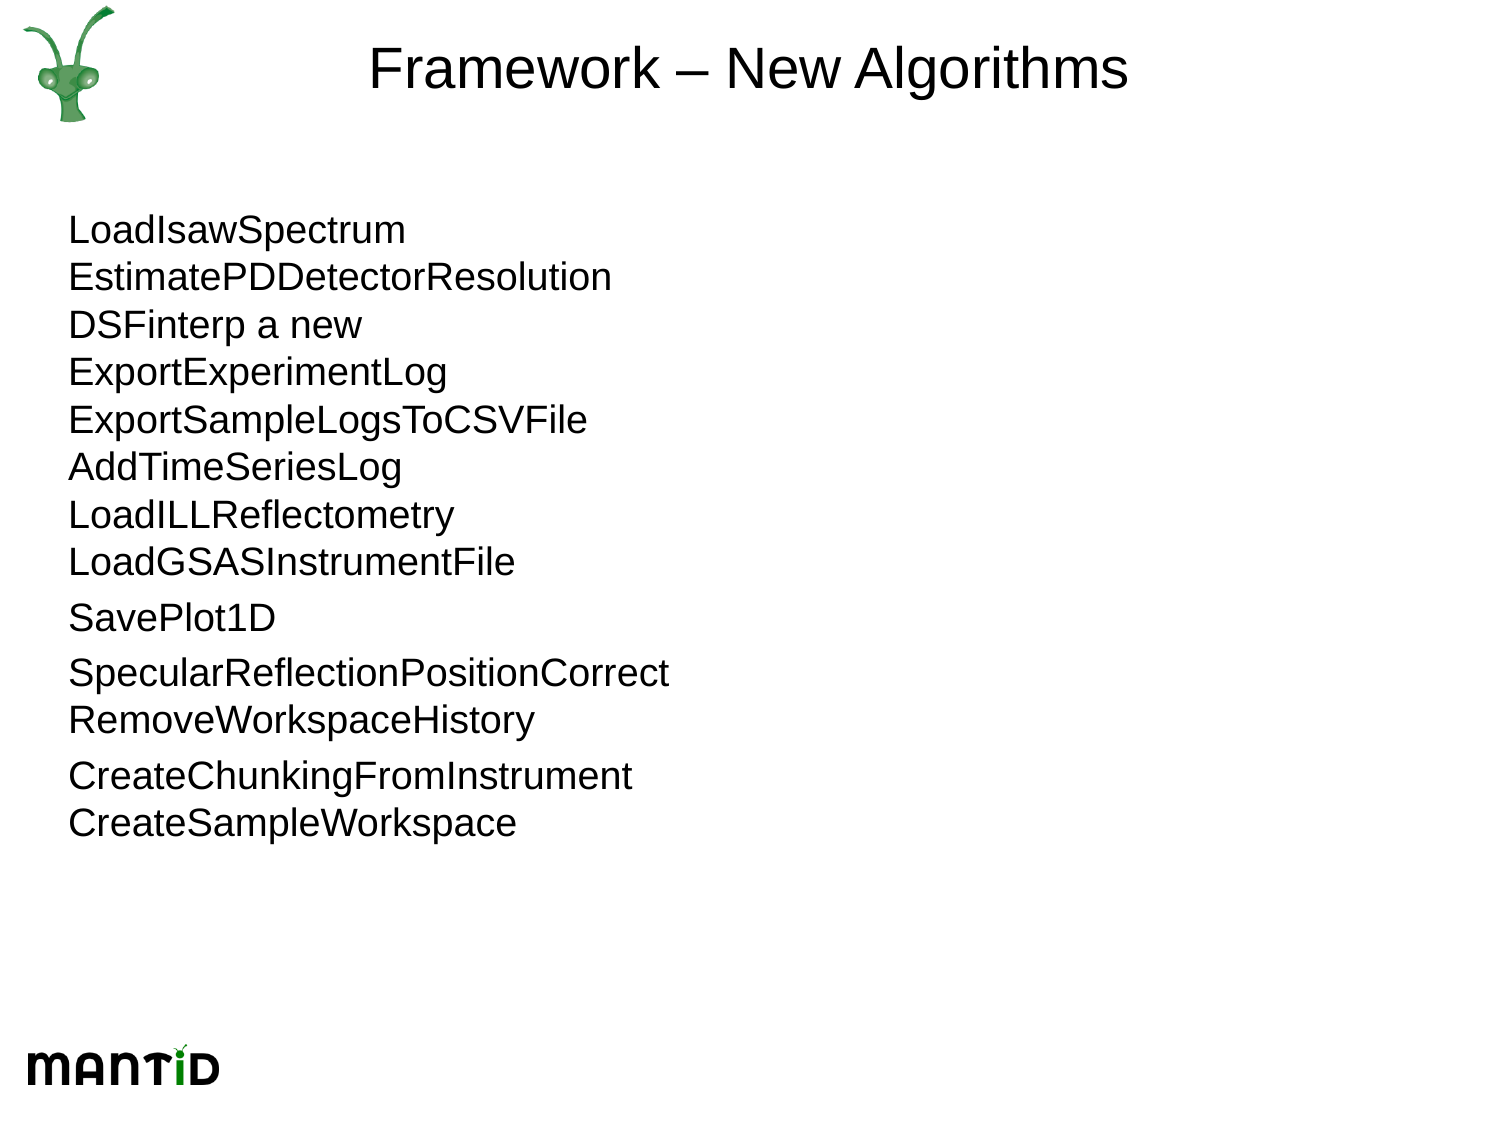

# Framework – New Algorithms
LoadIsawSpectrum EstimatePDDetectorResolution DSFinterp a new ExportExperimentLog ExportSampleLogsToCSVFile AddTimeSeriesLog LoadILLReflectometry LoadGSASInstrumentFile
SavePlot1D
SpecularReflectionPositionCorrect RemoveWorkspaceHistory
CreateChunkingFromInstrument CreateSampleWorkspace